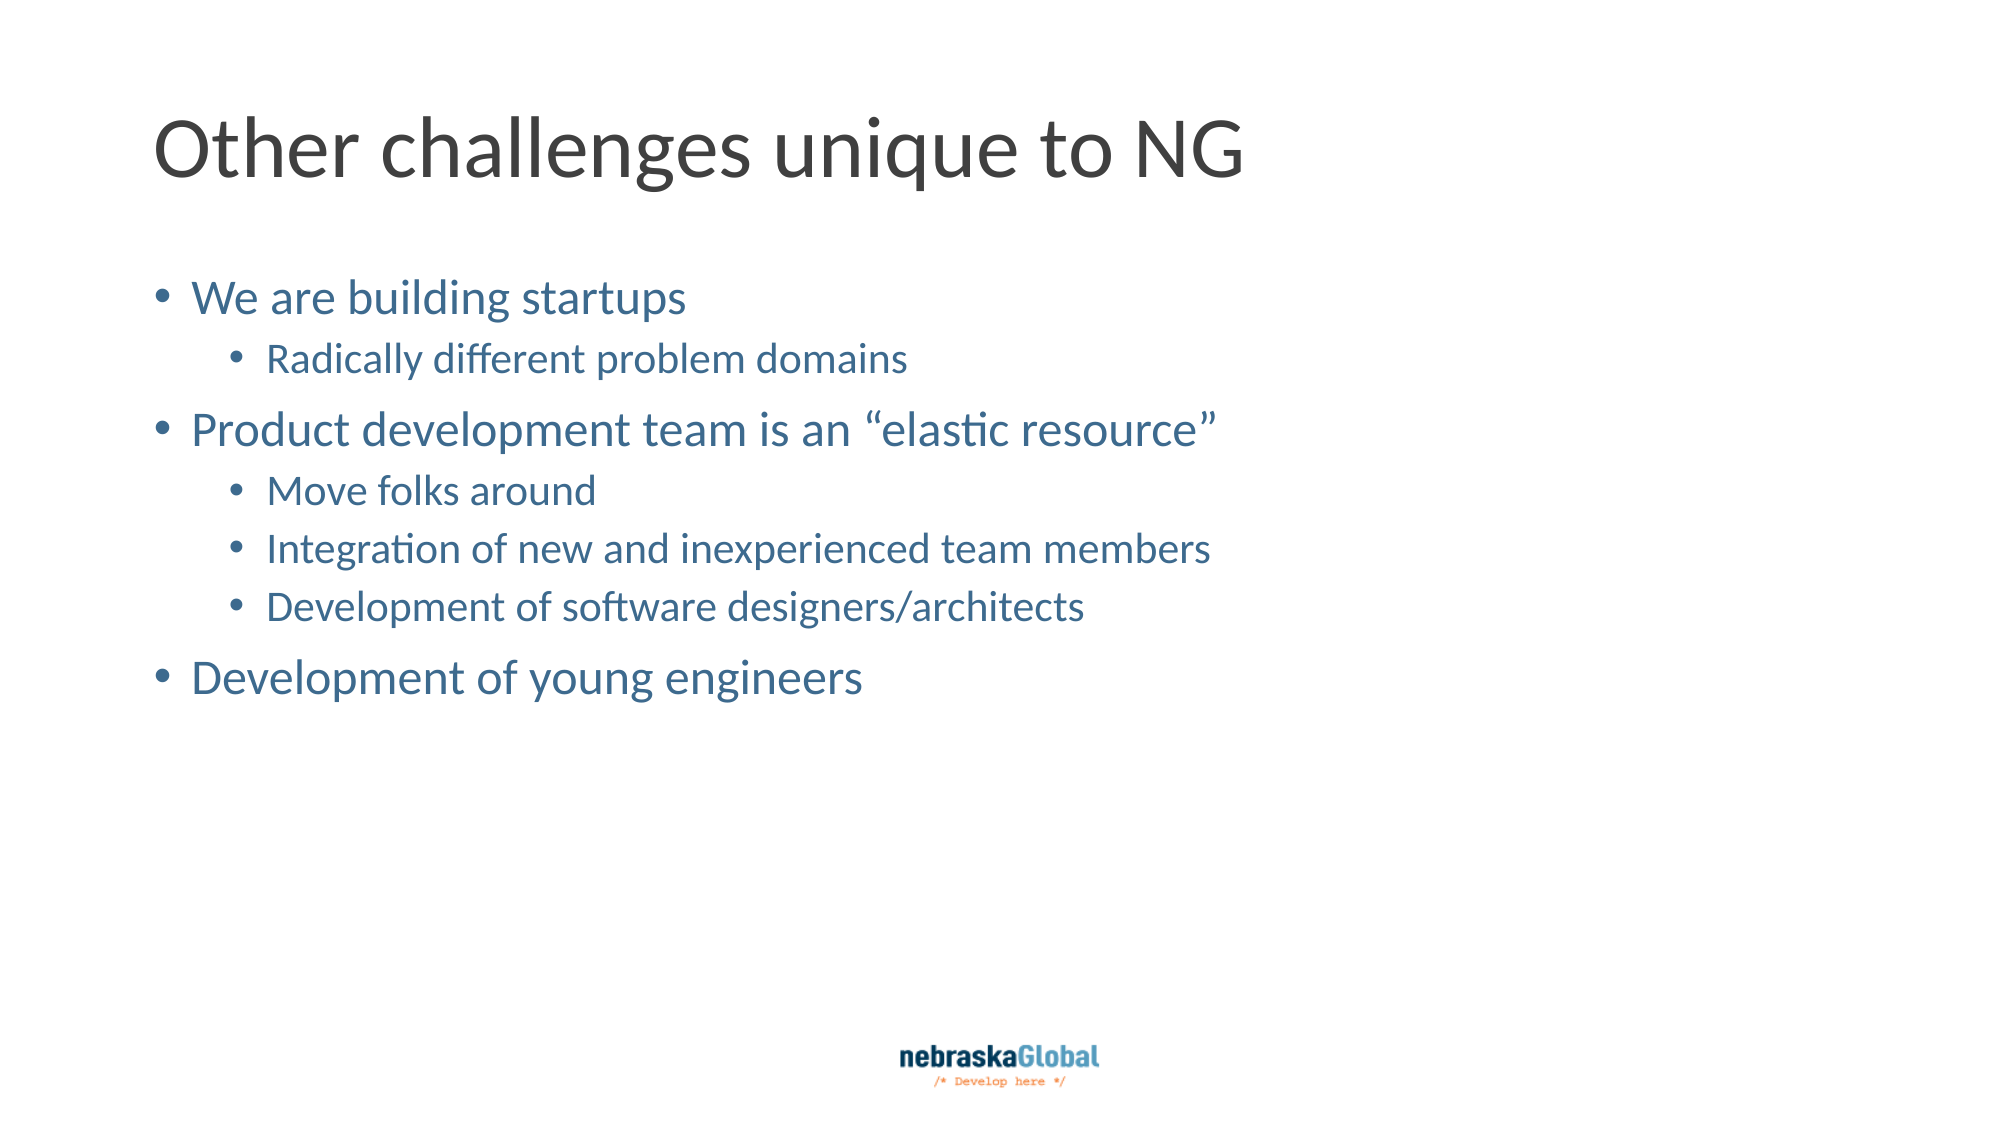

# Other challenges unique to NG
We are building startups
Radically different problem domains
Product development team is an “elastic resource”
Move folks around
Integration of new and inexperienced team members
Development of software designers/architects
Development of young engineers